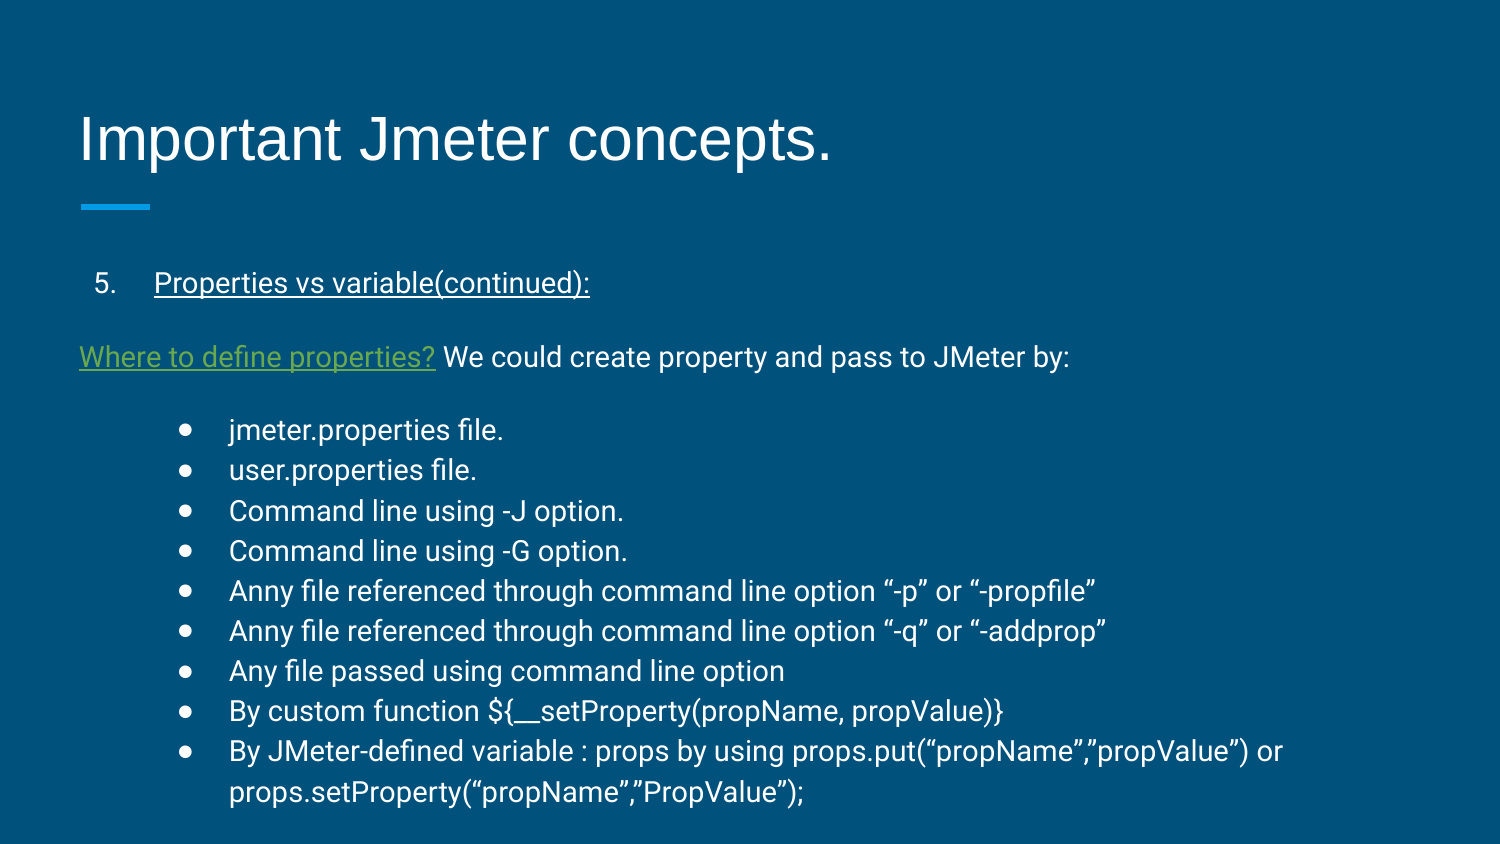

# Important Jmeter concepts.
  5.     Properties vs variable(continued):
Where to define properties? We could create property and pass to JMeter by:
jmeter.properties file.
user.properties file.
Command line using -J option.
Command line using -G option.
Anny file referenced through command line option “-p” or “-propfile”
Anny file referenced through command line option “-q” or “-addprop”
Any file passed using command line option
By custom function ${__setProperty(propName, propValue)}
By JMeter-defined variable : props by using props.put(“propName”,”propValue”) or props.setProperty(“propName”,”PropValue”);